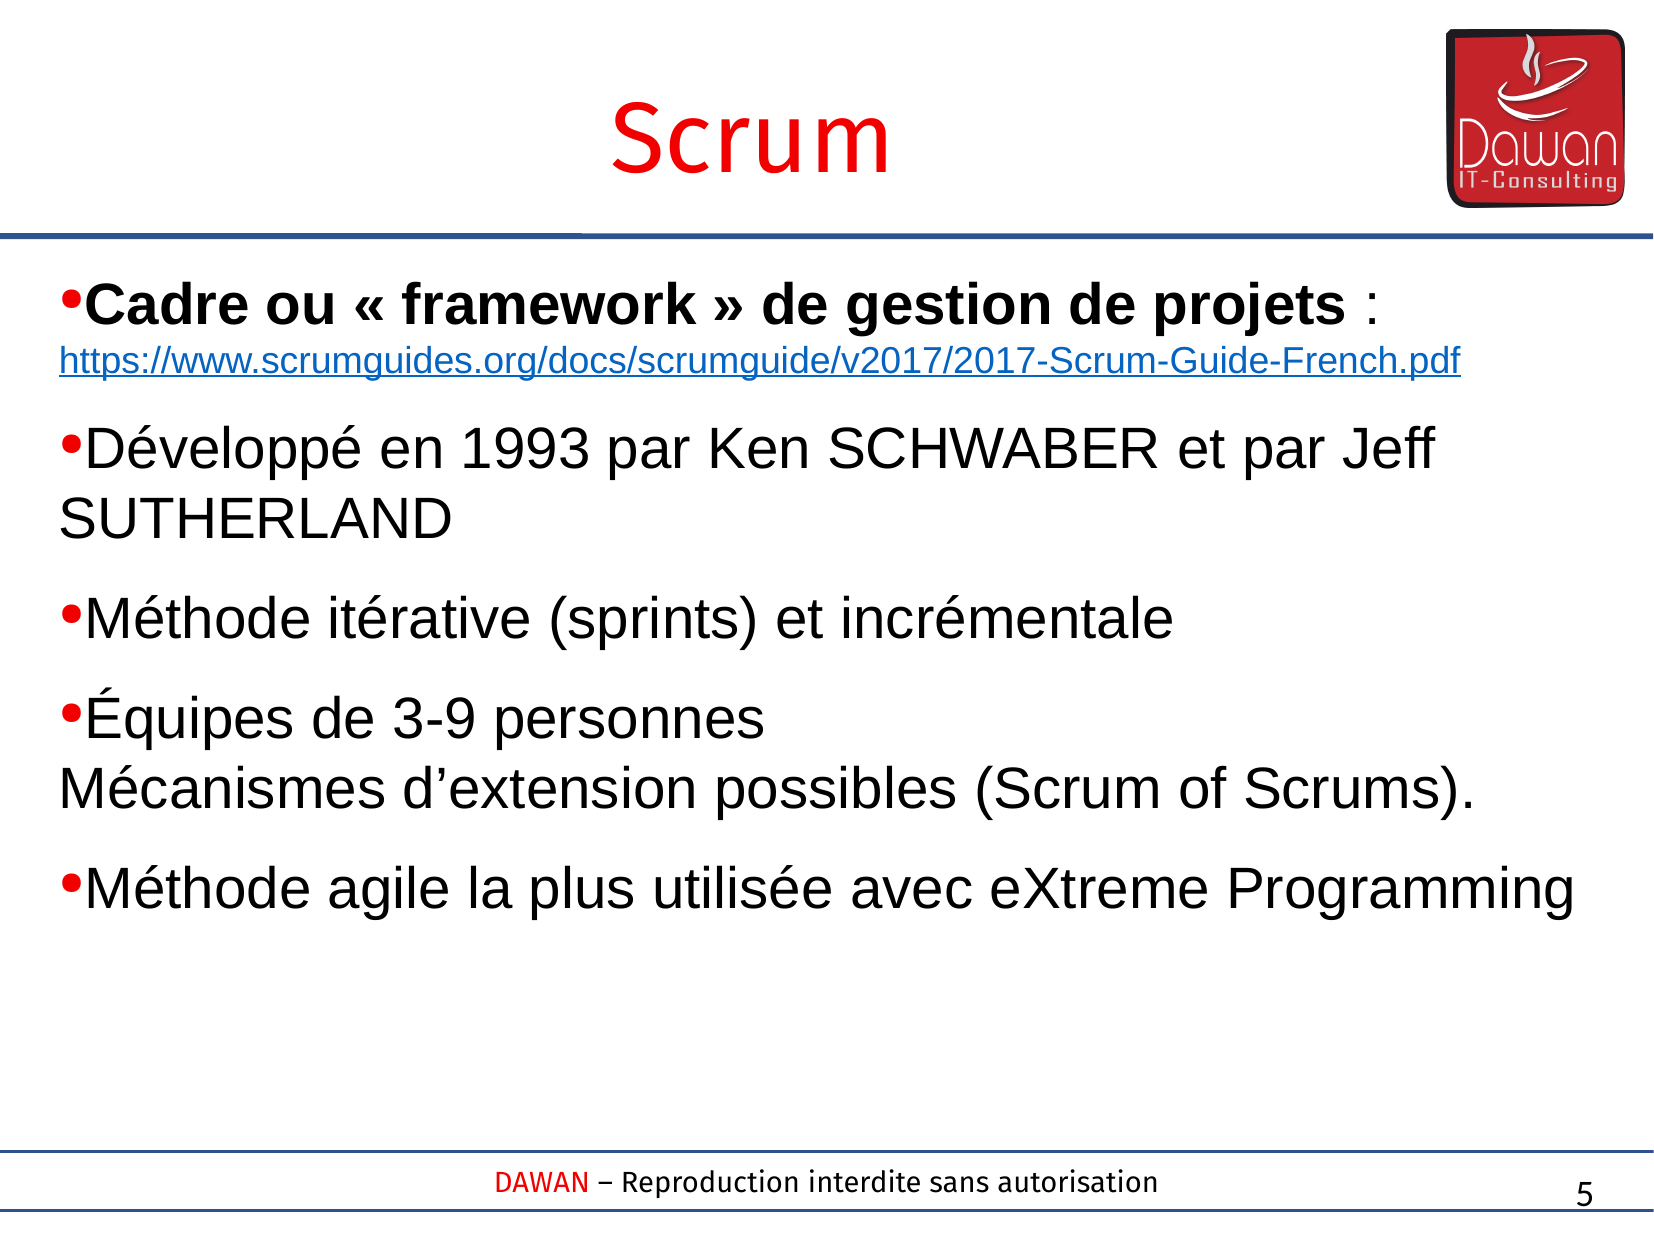

Scrum
Cadre ou « framework » de gestion de projets :
https://www.scrumguides.org/docs/scrumguide/v2017/2017-Scrum-Guide-French.pdf
Développé en 1993 par Ken SCHWABER et par Jeff SUTHERLAND
Méthode itérative (sprints) et incrémentale
Équipes de 3-9 personnes
Mécanismes d’extension possibles (Scrum of Scrums).
Méthode agile la plus utilisée avec eXtreme Programming
5